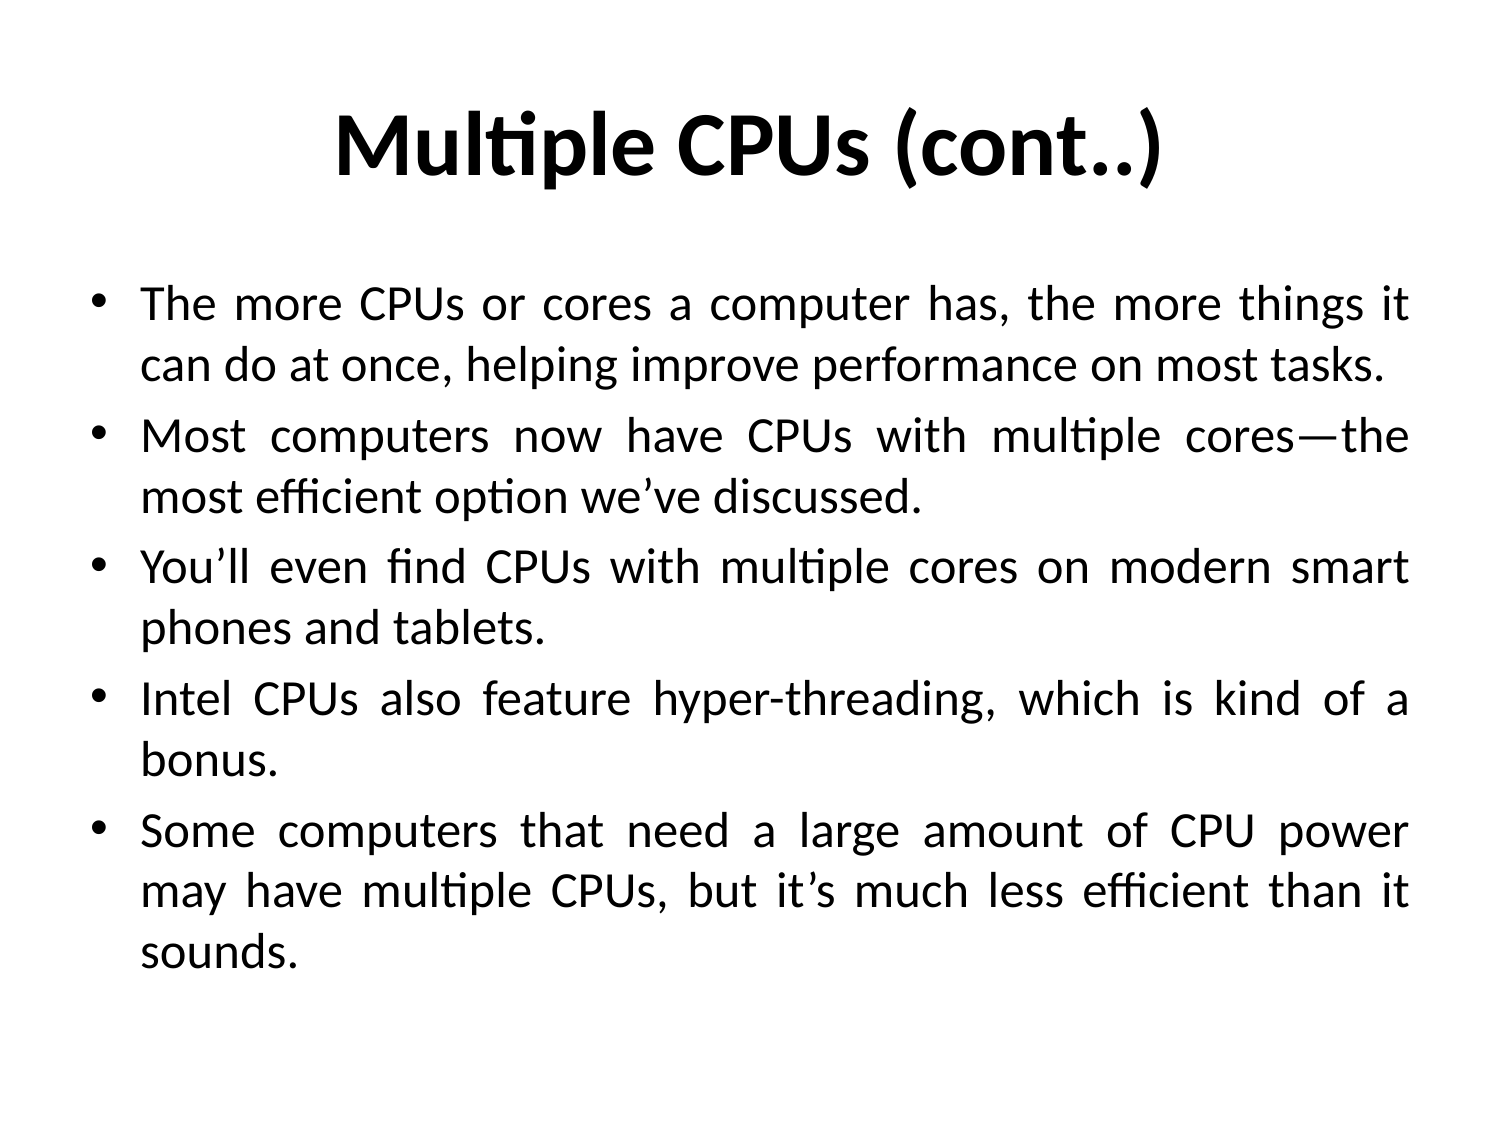

# Multiple CPUs (cont..)
The more CPUs or cores a computer has, the more things it can do at once, helping improve performance on most tasks.
Most computers now have CPUs with multiple cores—the most efficient option we’ve discussed.
You’ll even find CPUs with multiple cores on modern smart phones and tablets.
Intel CPUs also feature hyper-threading, which is kind of a bonus.
Some computers that need a large amount of CPU power may have multiple CPUs, but it’s much less efficient than it sounds.